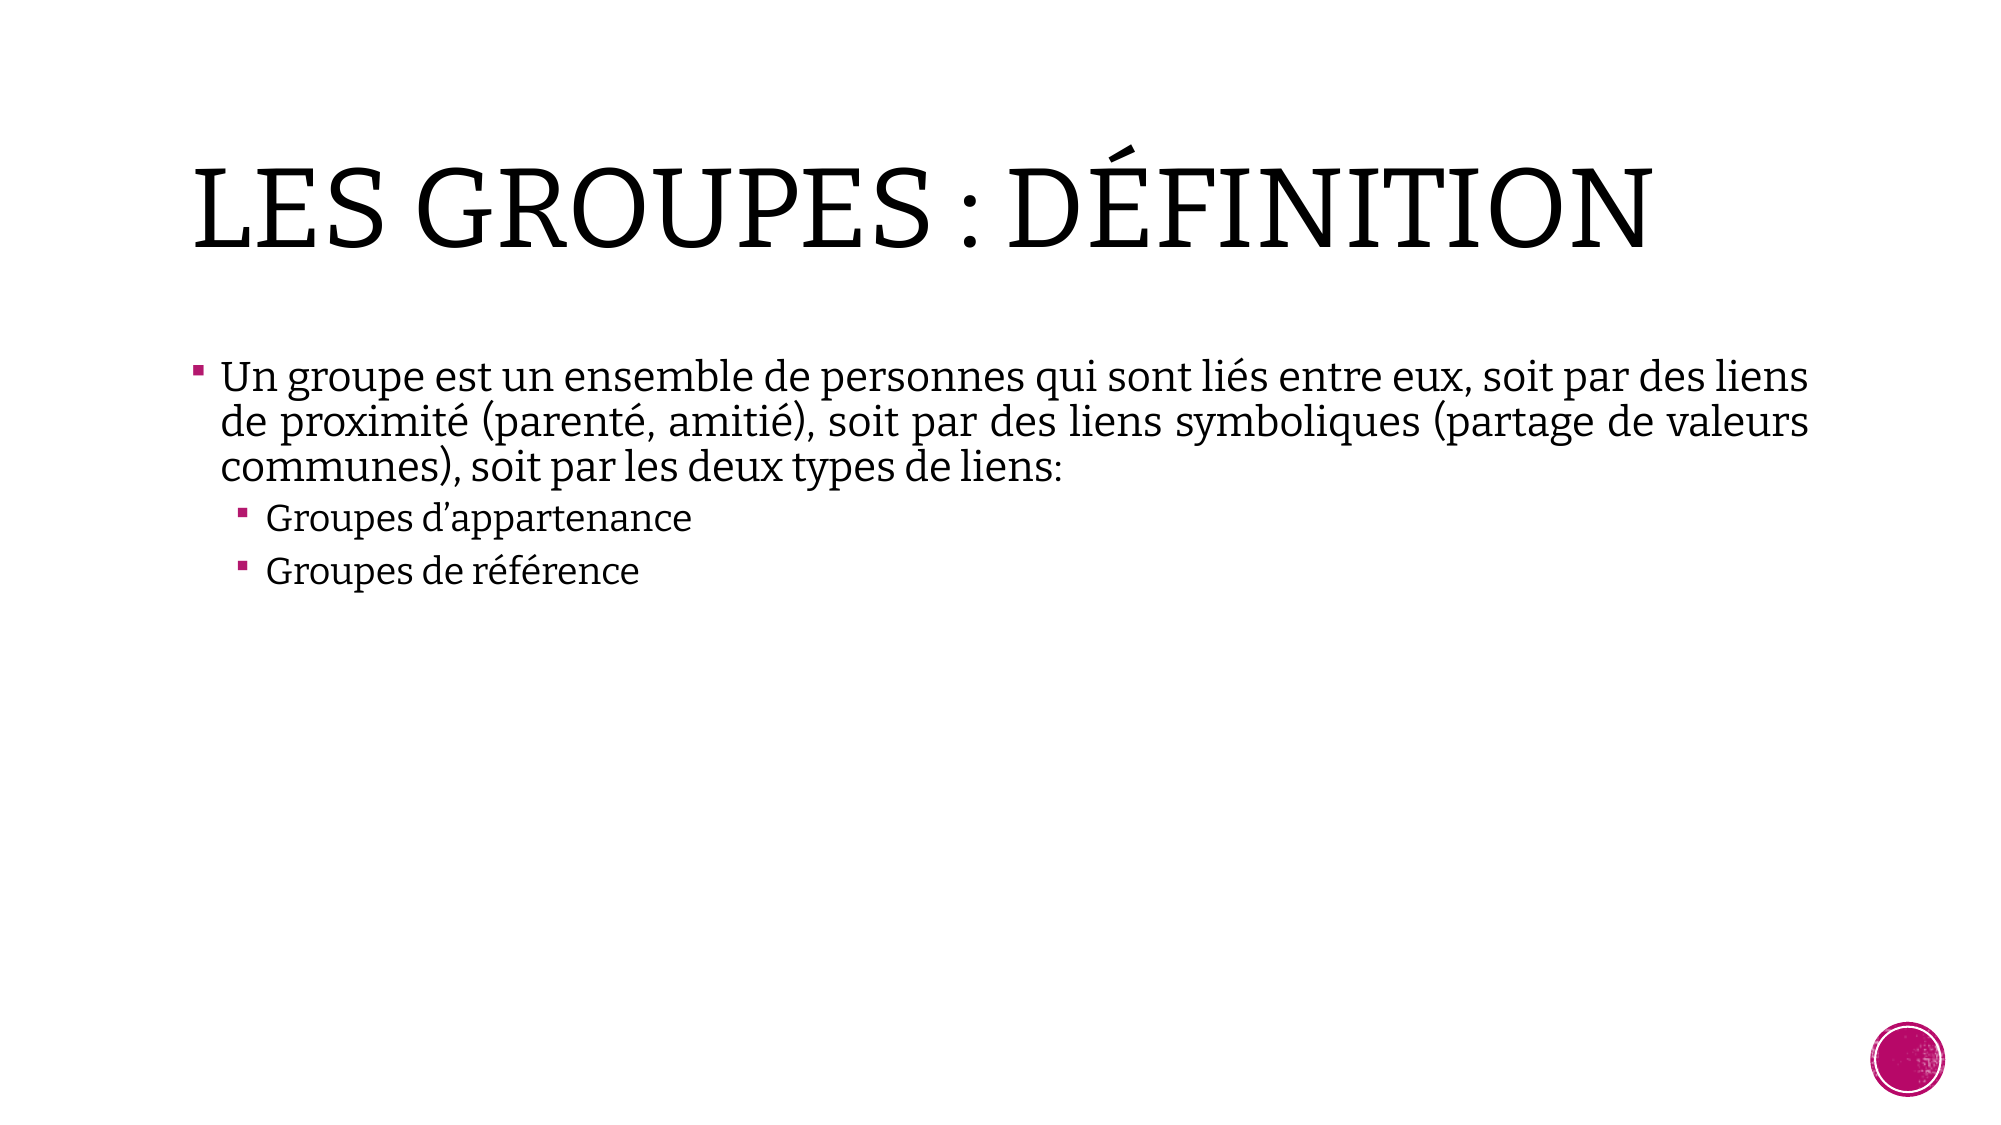

# Les groupes : définition
Un groupe est un ensemble de personnes qui sont liés entre eux, soit par des liens de proximité (parenté, amitié), soit par des liens symboliques (partage de valeurs communes), soit par les deux types de liens:
Groupes d’appartenance
Groupes de référence